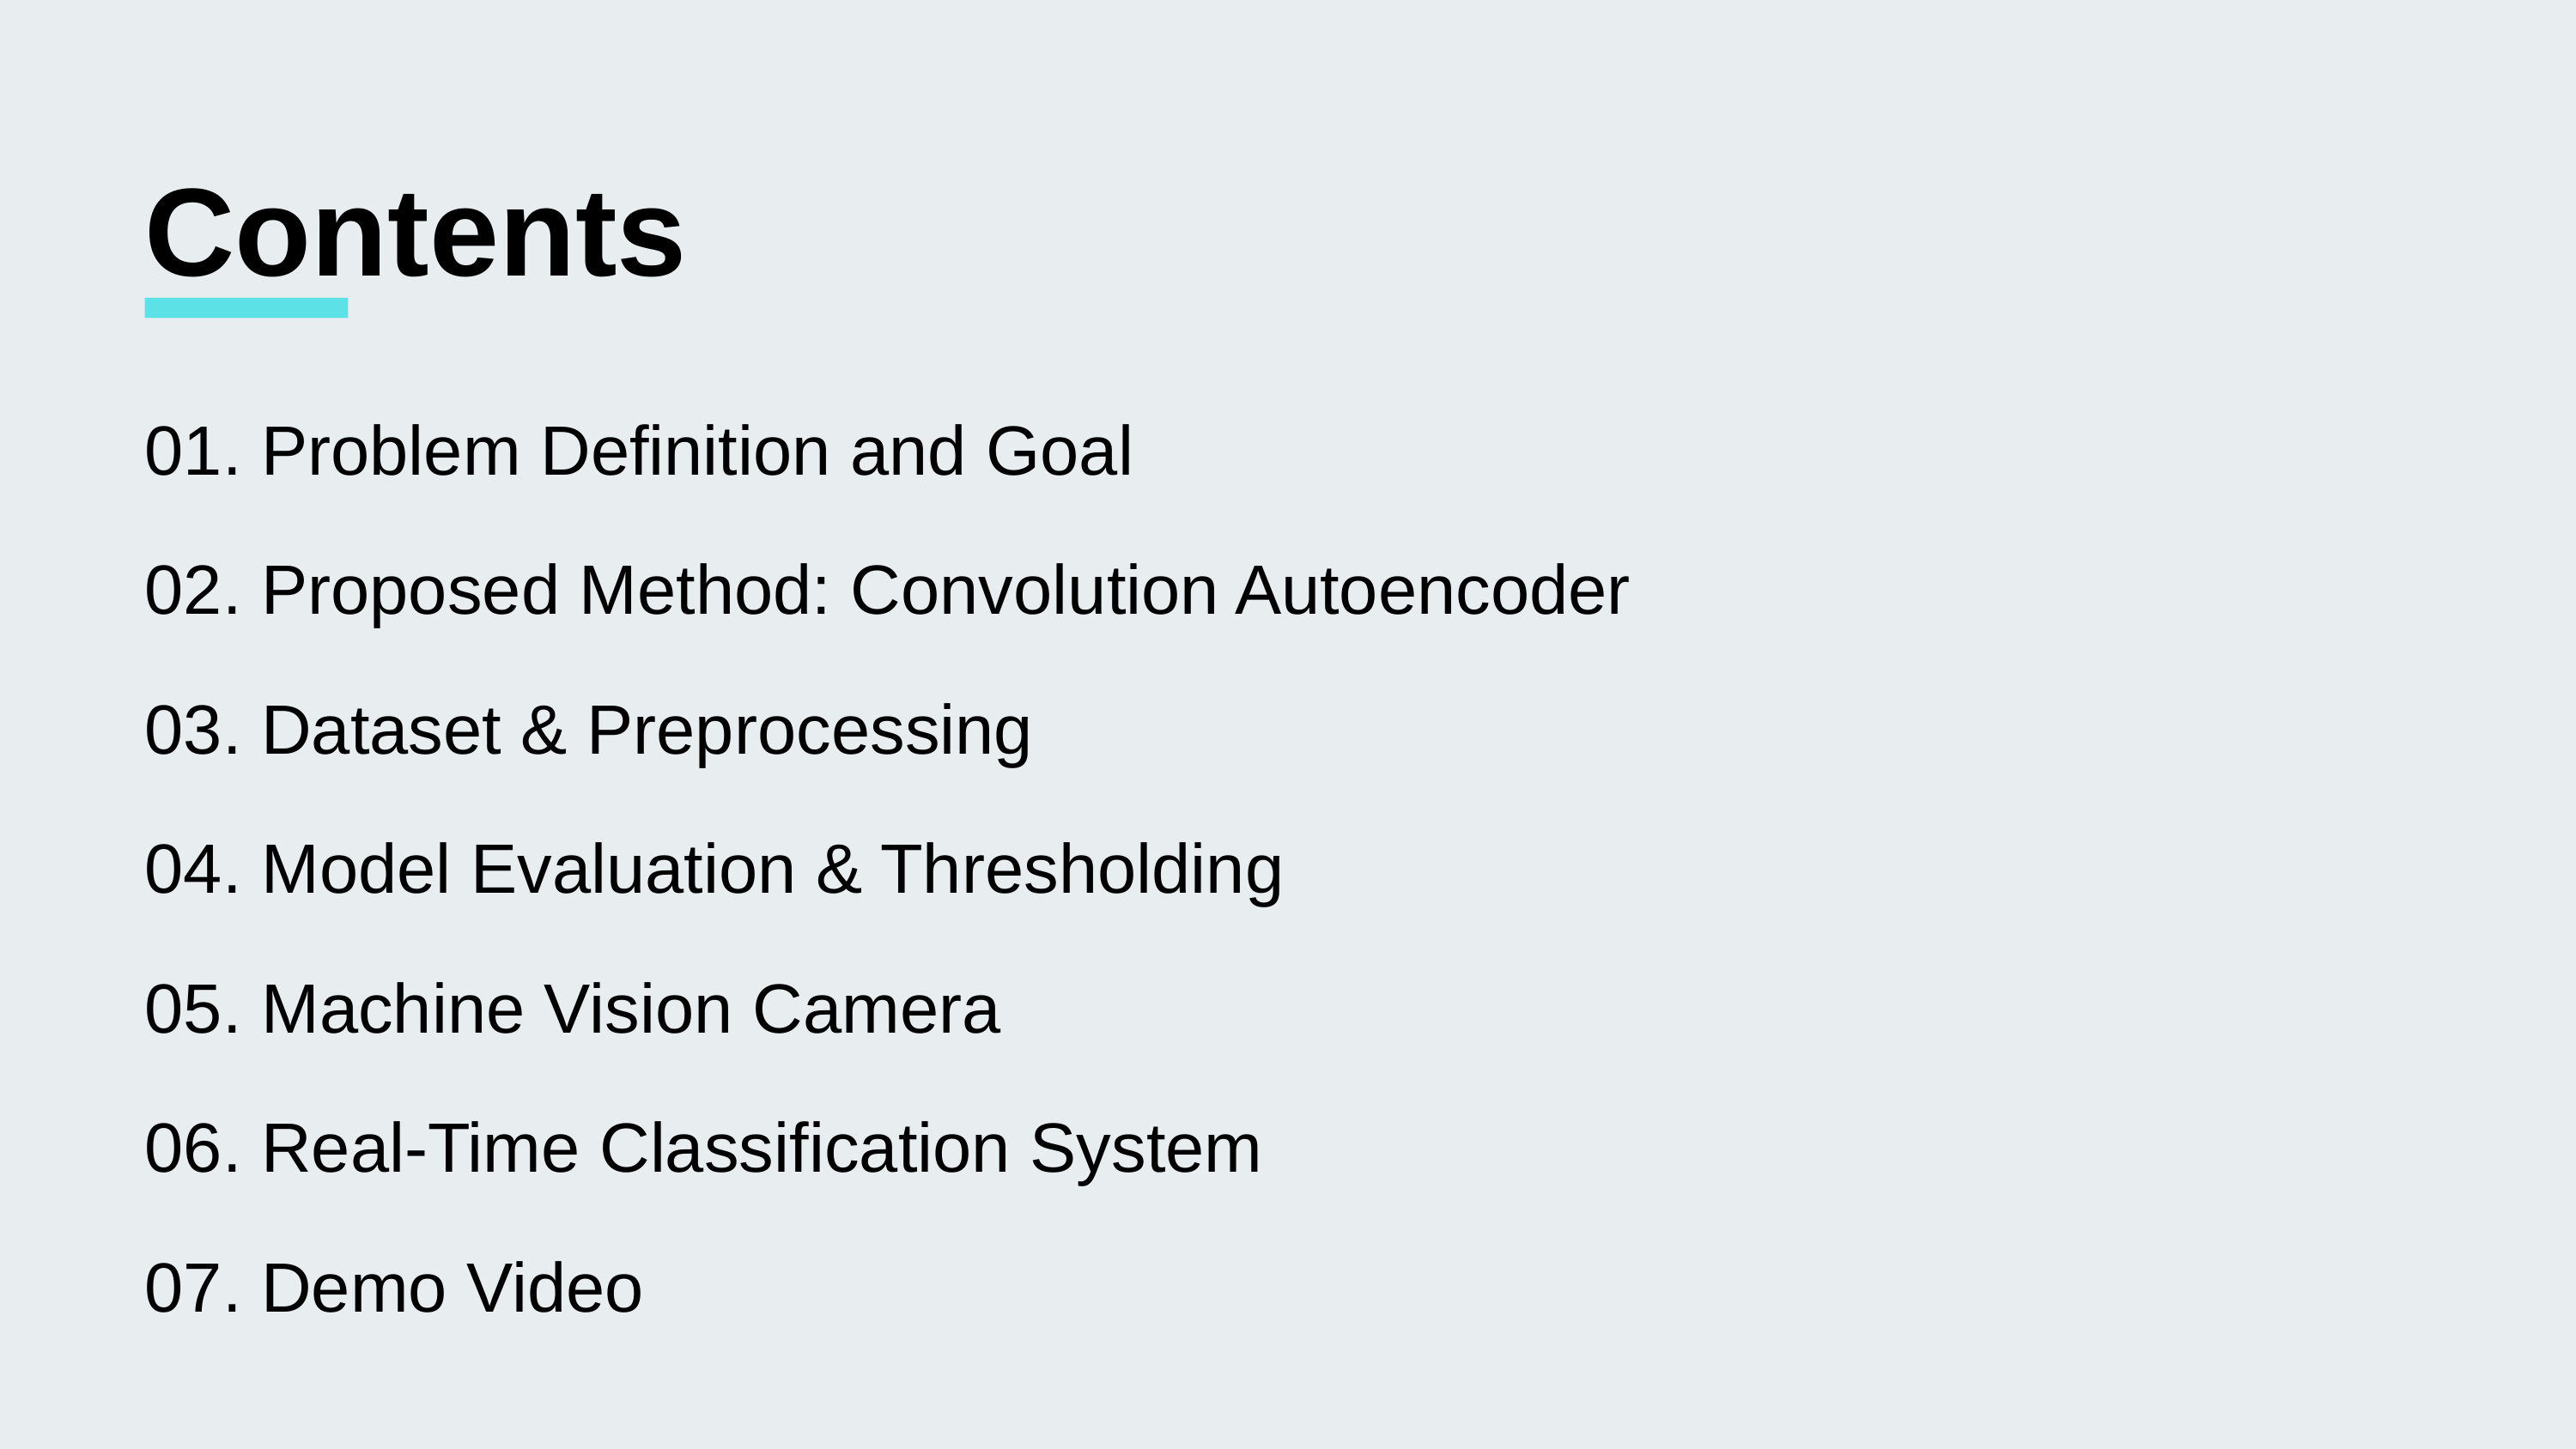

Contents

01. Problem Definition and Goal
02. Proposed Method: Convolution Autoencoder
03. Dataset & Preprocessing
04. Model Evaluation & Thresholding
05. Machine Vision Camera
06. Real-Time Classification System
07. Demo Video